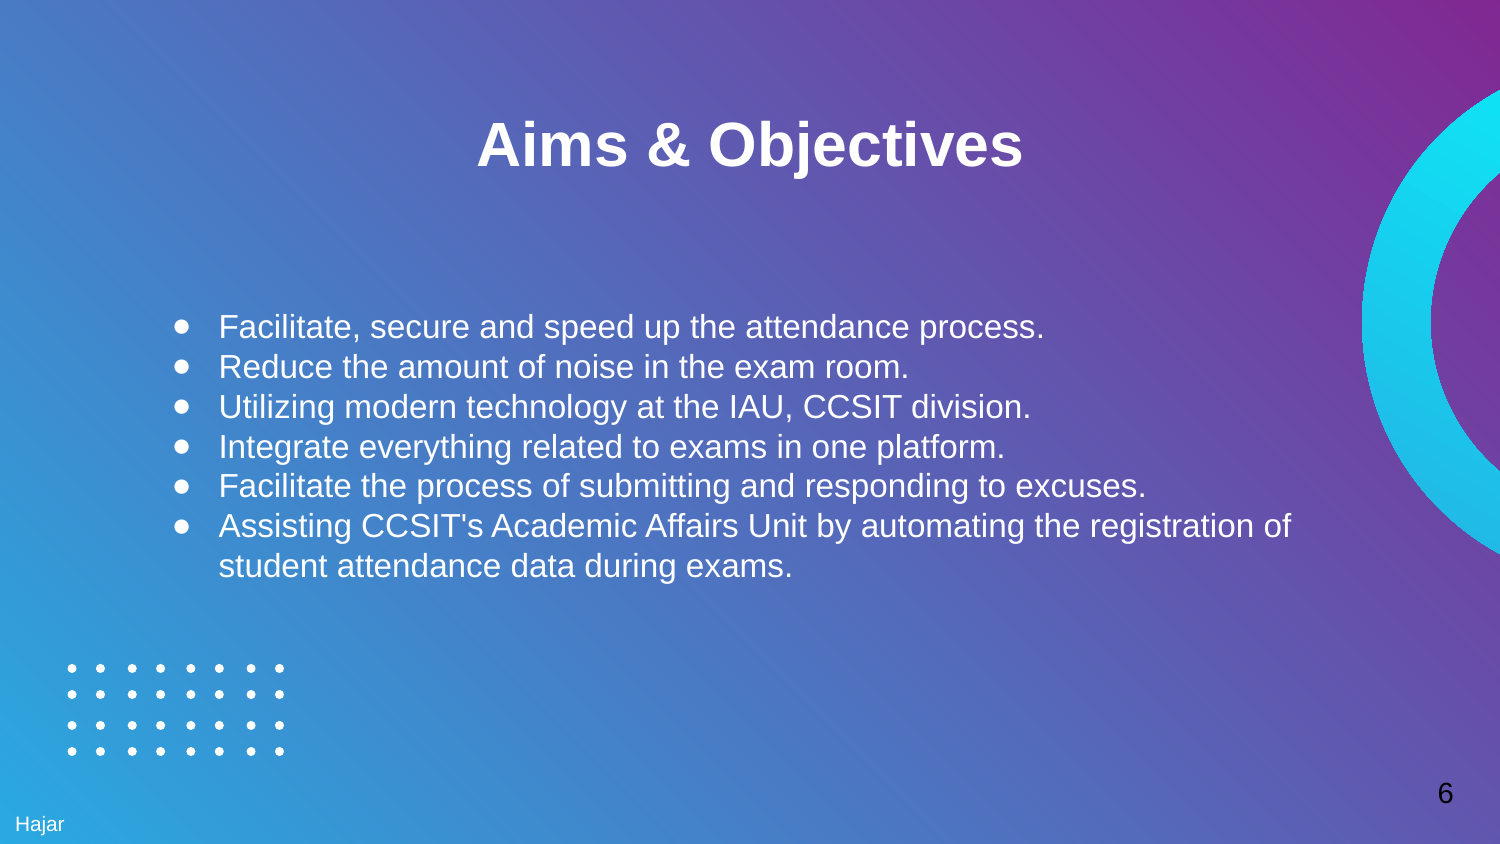

# Aims & Objectives
Facilitate, secure and speed up the attendance process.
Reduce the amount of noise in the exam room.
Utilizing modern technology at the IAU, CCSIT division.
Integrate everything related to exams in one platform.
Facilitate the process of submitting and responding to excuses.
Assisting CCSIT's Academic Affairs Unit by automating the registration of student attendance data during exams.
6
Hajar